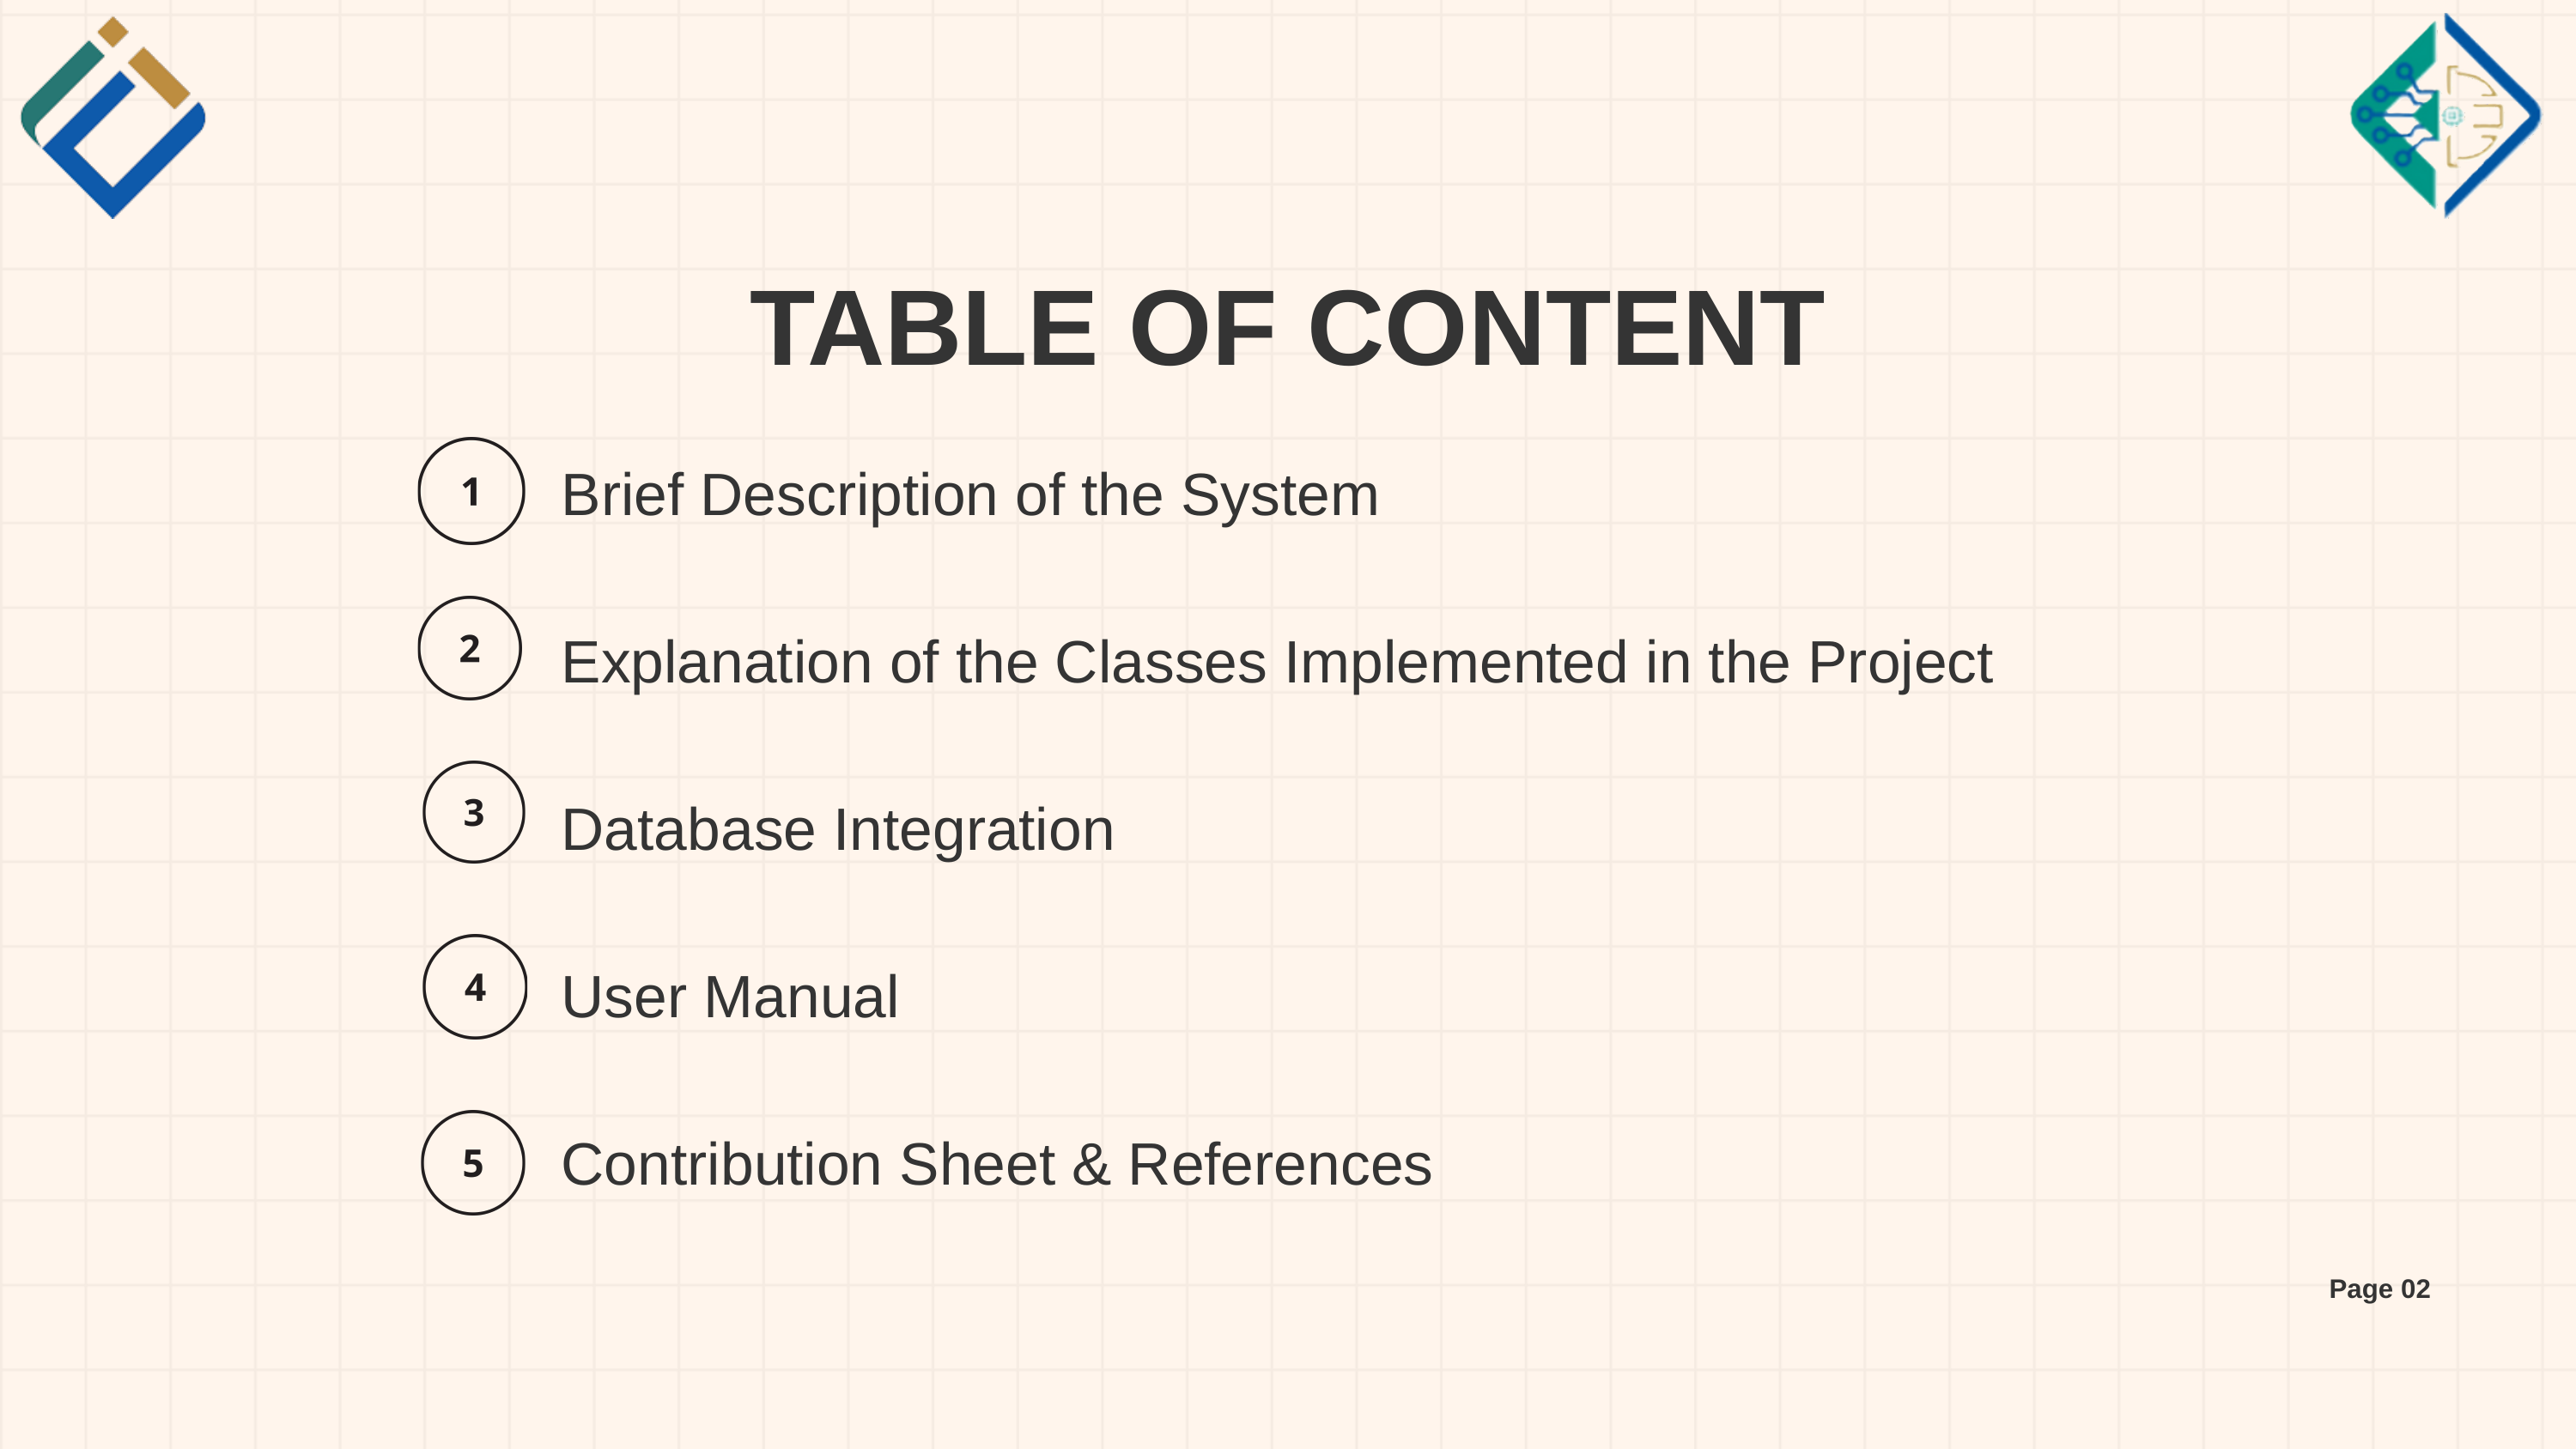

TABLE OF CONTENT

Brief Description of the System

Explanation of the Classes Implemented in the Project

Database Integration

User Manual

Contribution Sheet & References

Page 02